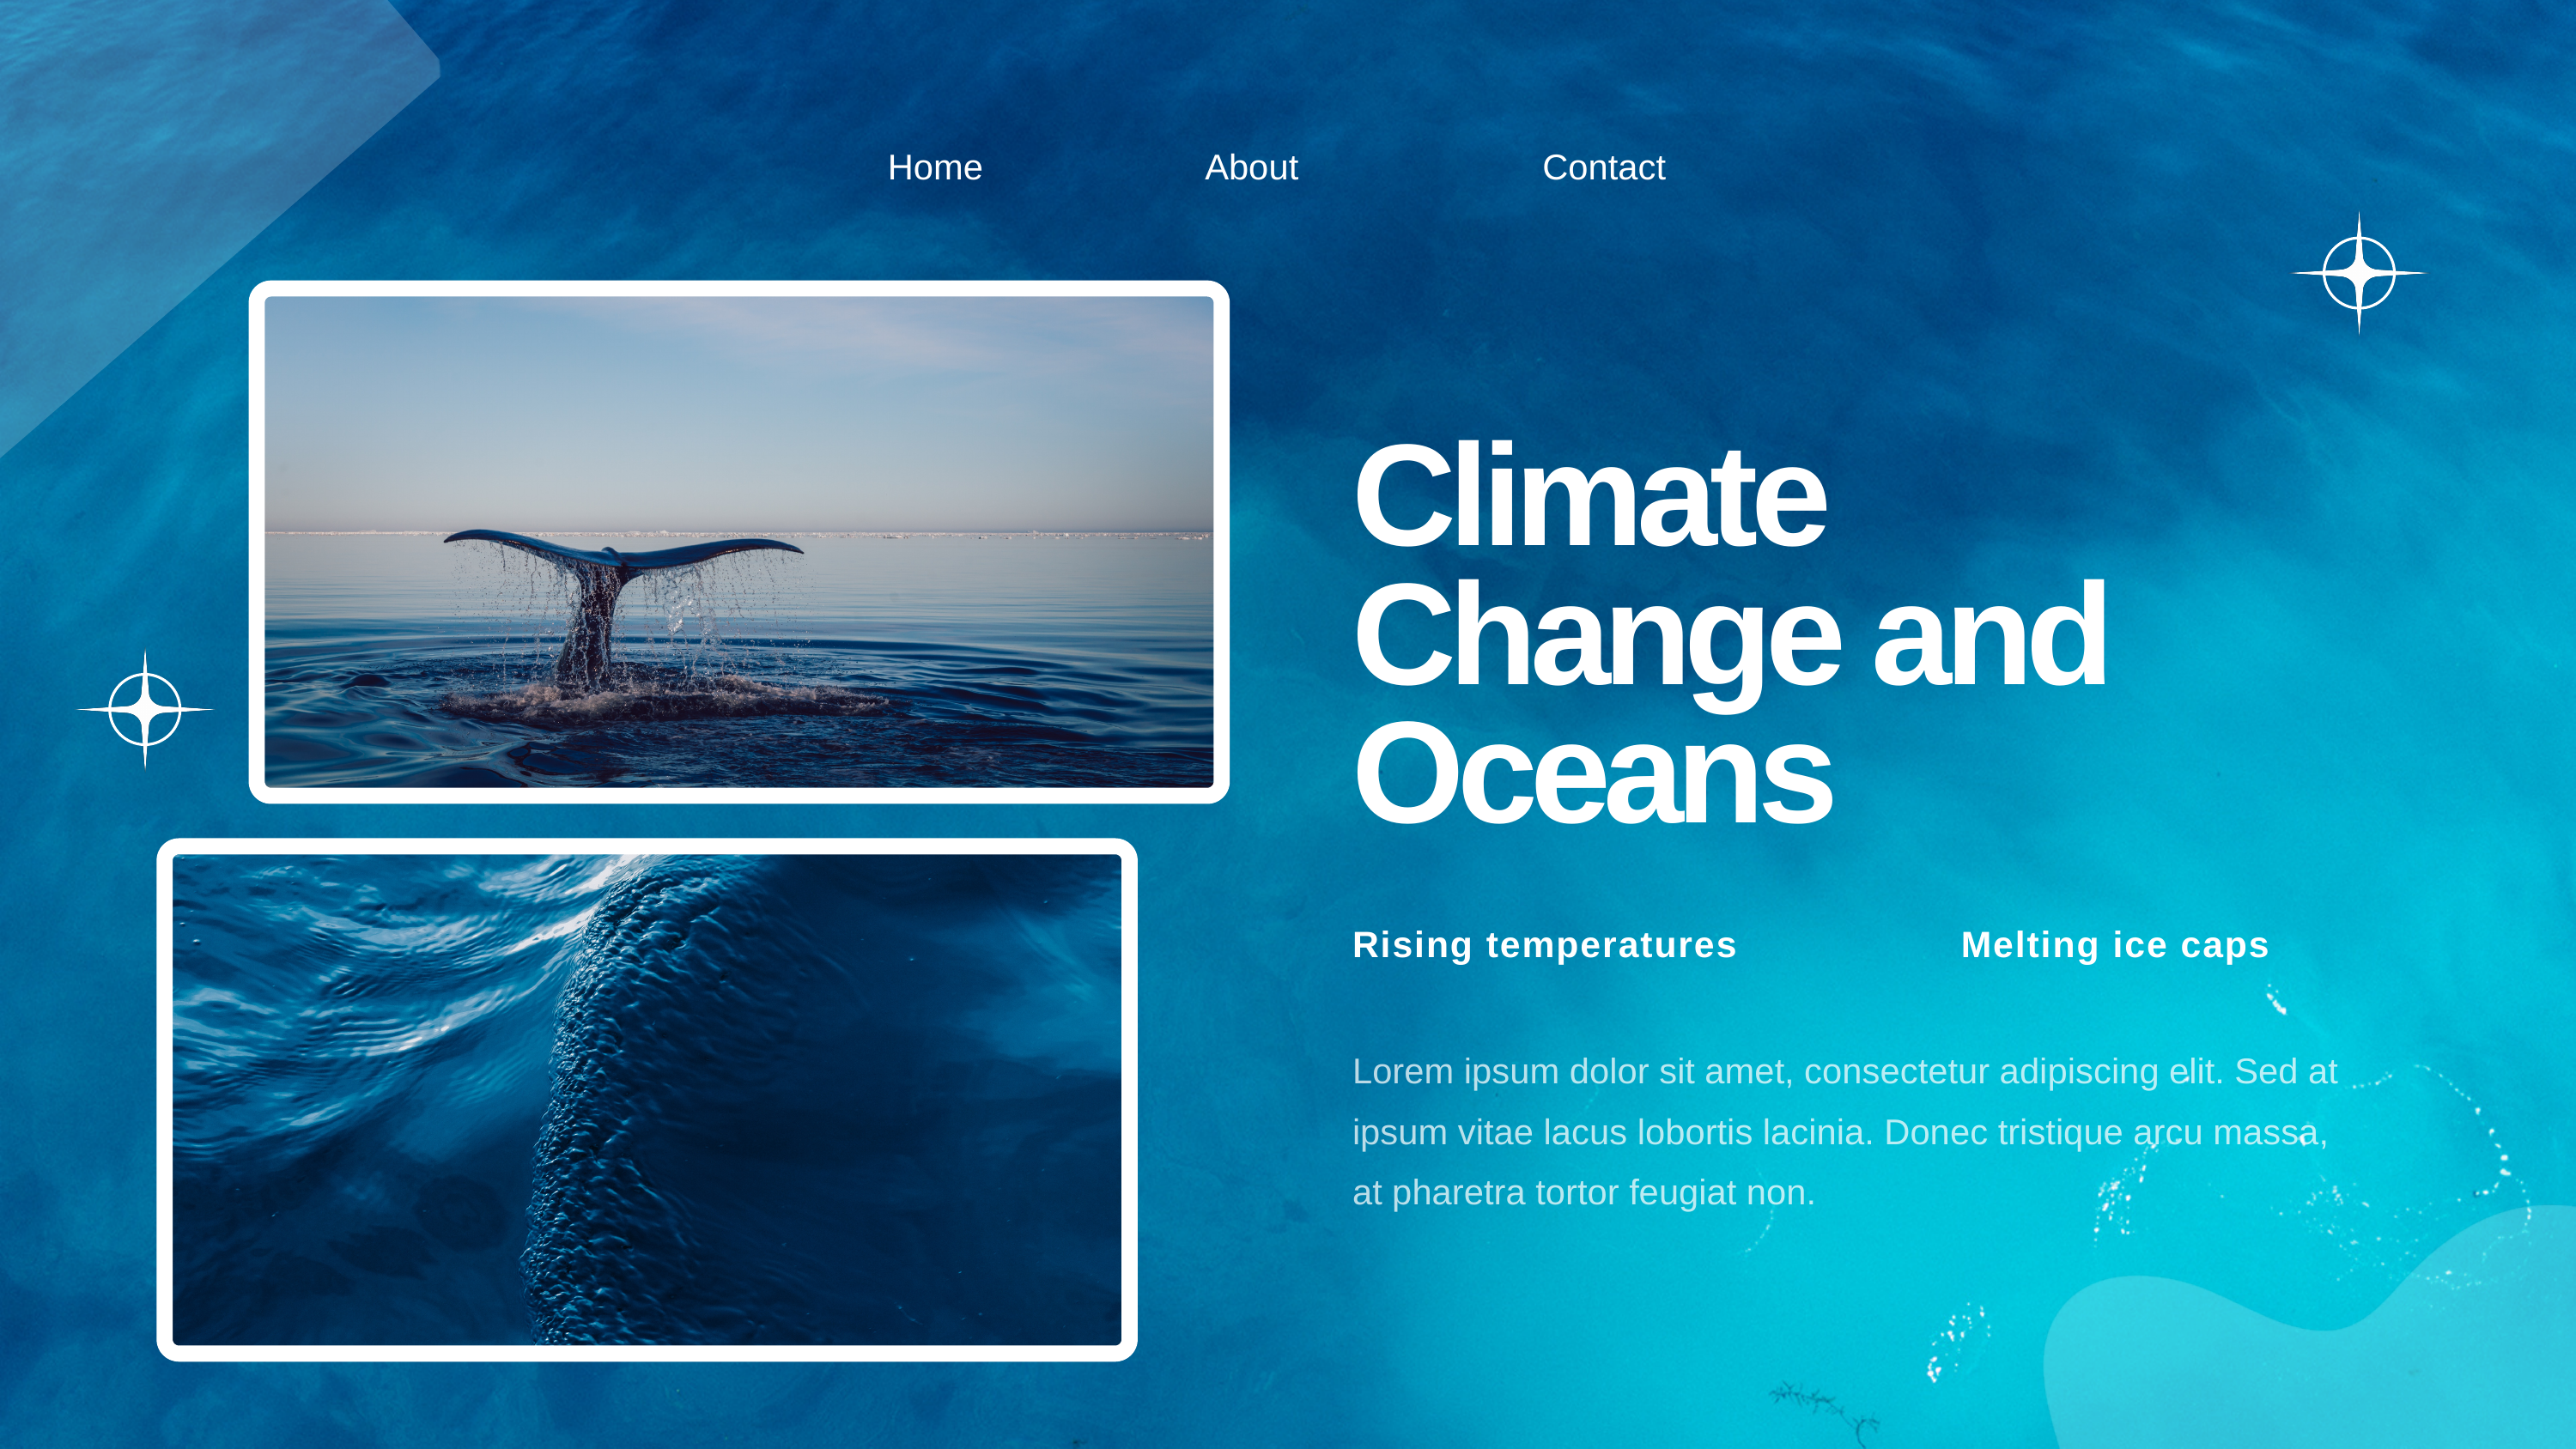

Home
About
Contact

Climate Change and Oceans

Rising temperatures
Melting ice caps
Lorem ipsum dolor sit amet, consectetur adipiscing elit. Sed at ipsum vitae lacus lobortis lacinia. Donec tristique arcu massa, at pharetra tortor feugiat non.